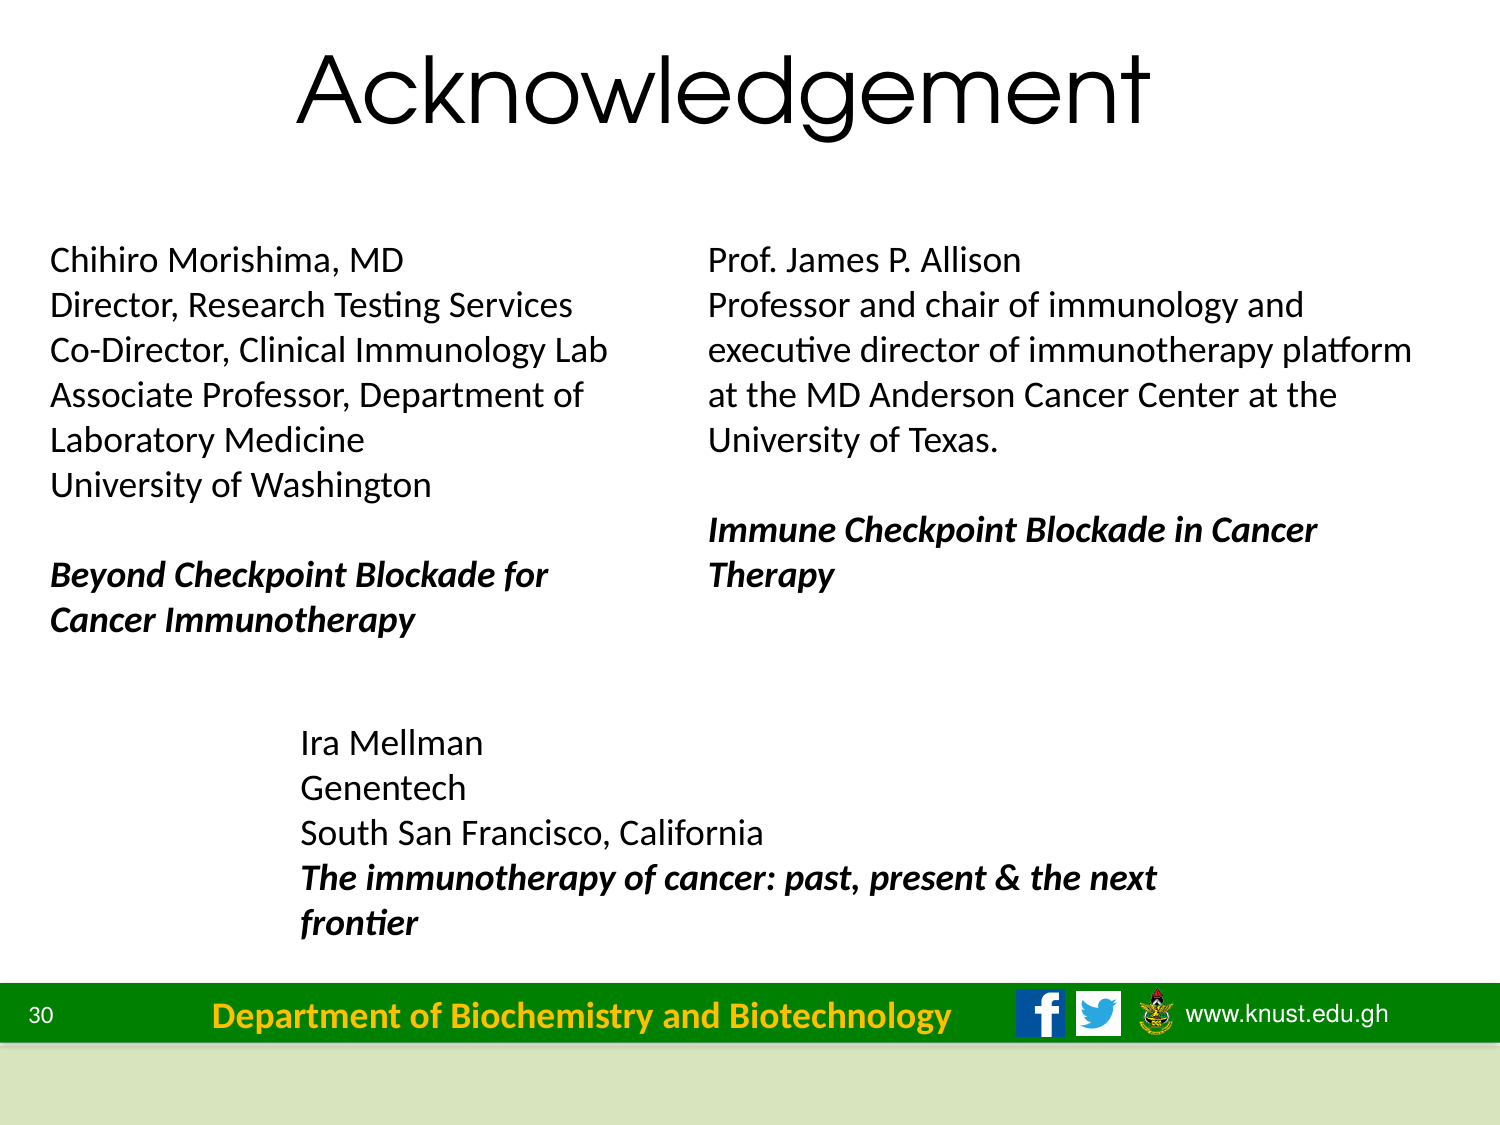

Acknowledgement
Chihiro Morishima, MD
Director, Research Testing Services
Co-Director, Clinical Immunology Lab
Associate Professor, Department of Laboratory Medicine
University of Washington

Beyond Checkpoint Blockade for Cancer Immunotherapy
Prof. James P. Allison
Professor and chair of immunology and executive director of immunotherapy platform at the MD Anderson Cancer Center at the University of Texas.

Immune Checkpoint Blockade in Cancer Therapy
Ira Mellman
Genentech
South San Francisco, California
The immunotherapy of cancer: past, present & the next frontier
30
Department of Biochemistry and Biotechnology